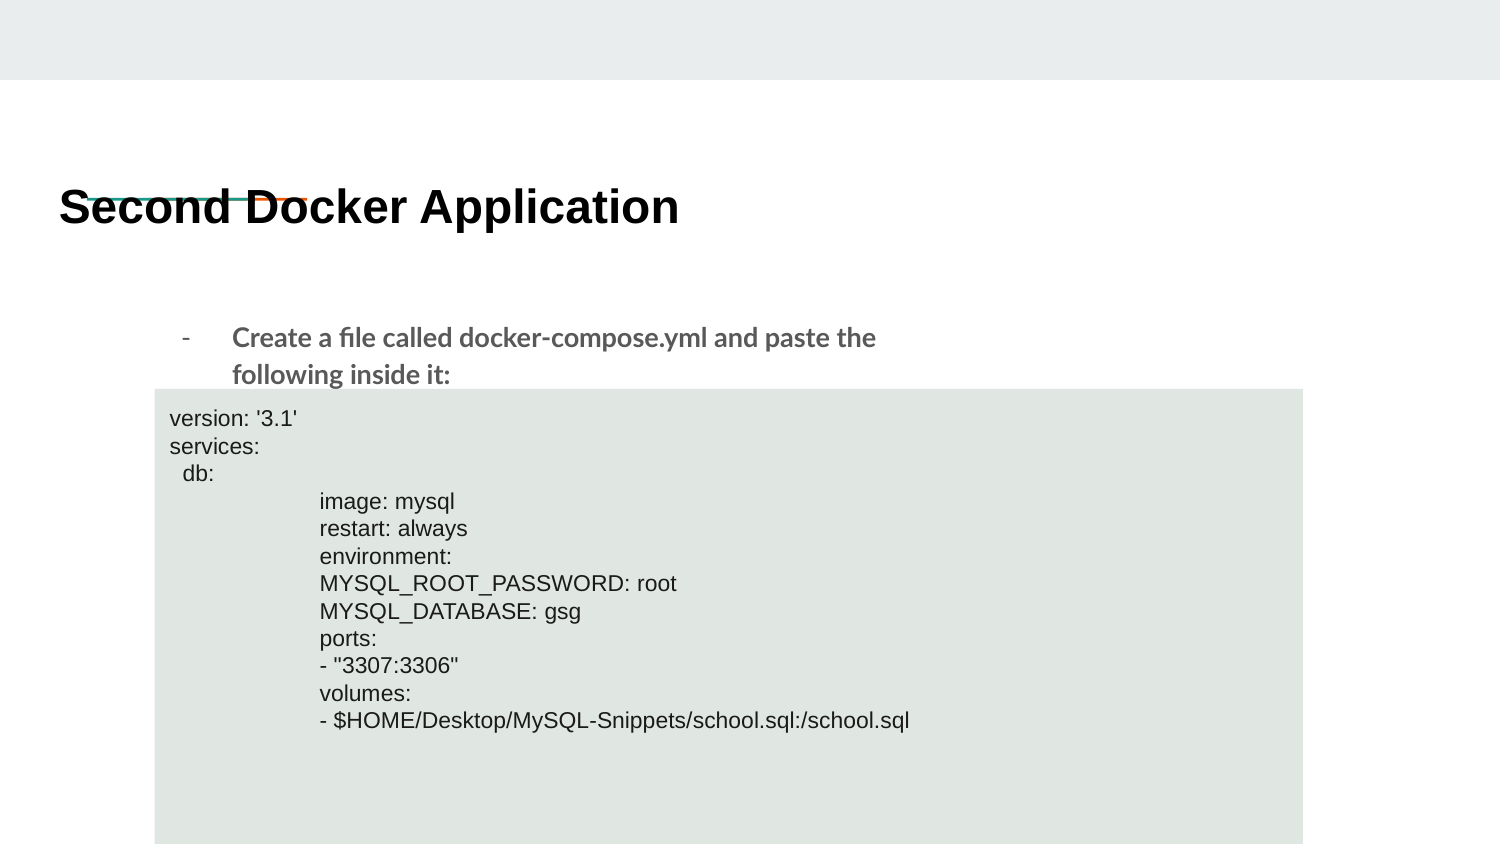

# Second Docker Application

Create a file called docker-compose.yml and paste the following inside it:
version: '3.1'
services:
  db:
	image: mysql
	restart: always
	environment:
    	MYSQL_ROOT_PASSWORD: root
    	MYSQL_DATABASE: gsg
	ports:
    	- "3307:3306"
	volumes:
    	- $HOME/Desktop/MySQL-Snippets/school.sql:/school.sql